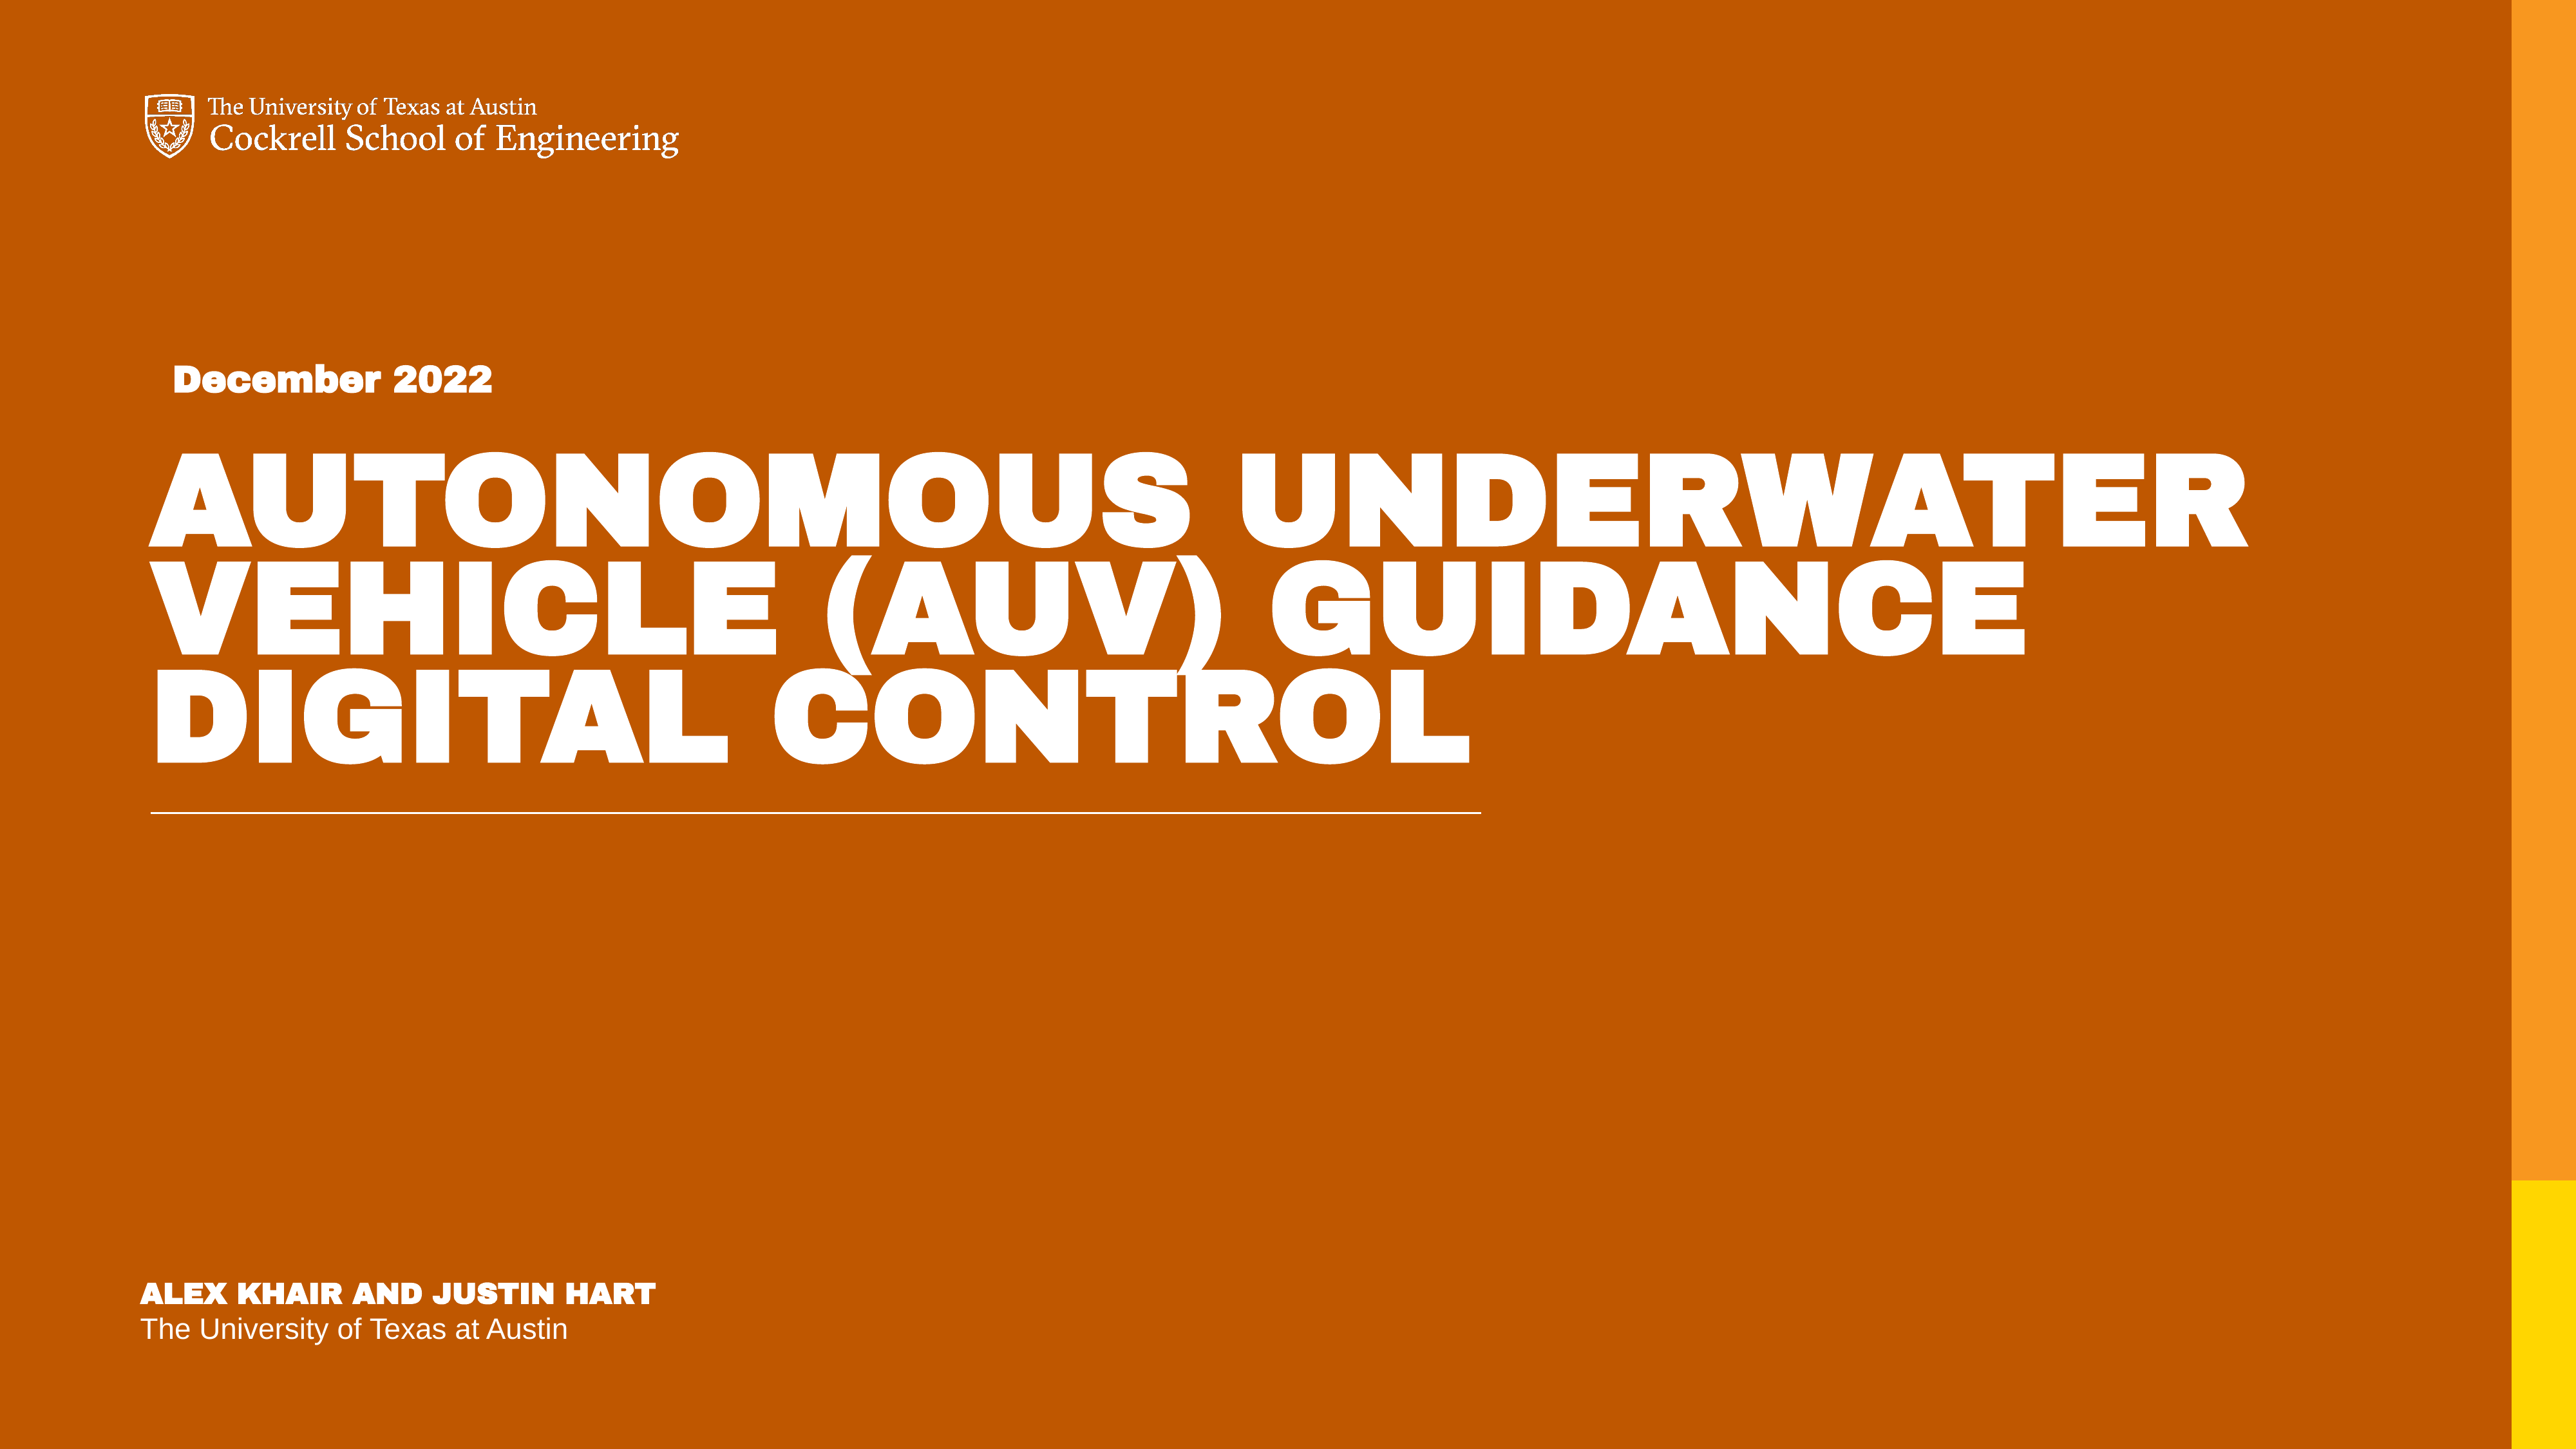

December 2022
Autonomous Underwater Vehicle (auv) guidance digital control
ALEX KHAIR AND JUSTIN HART
The University of Texas at Austin